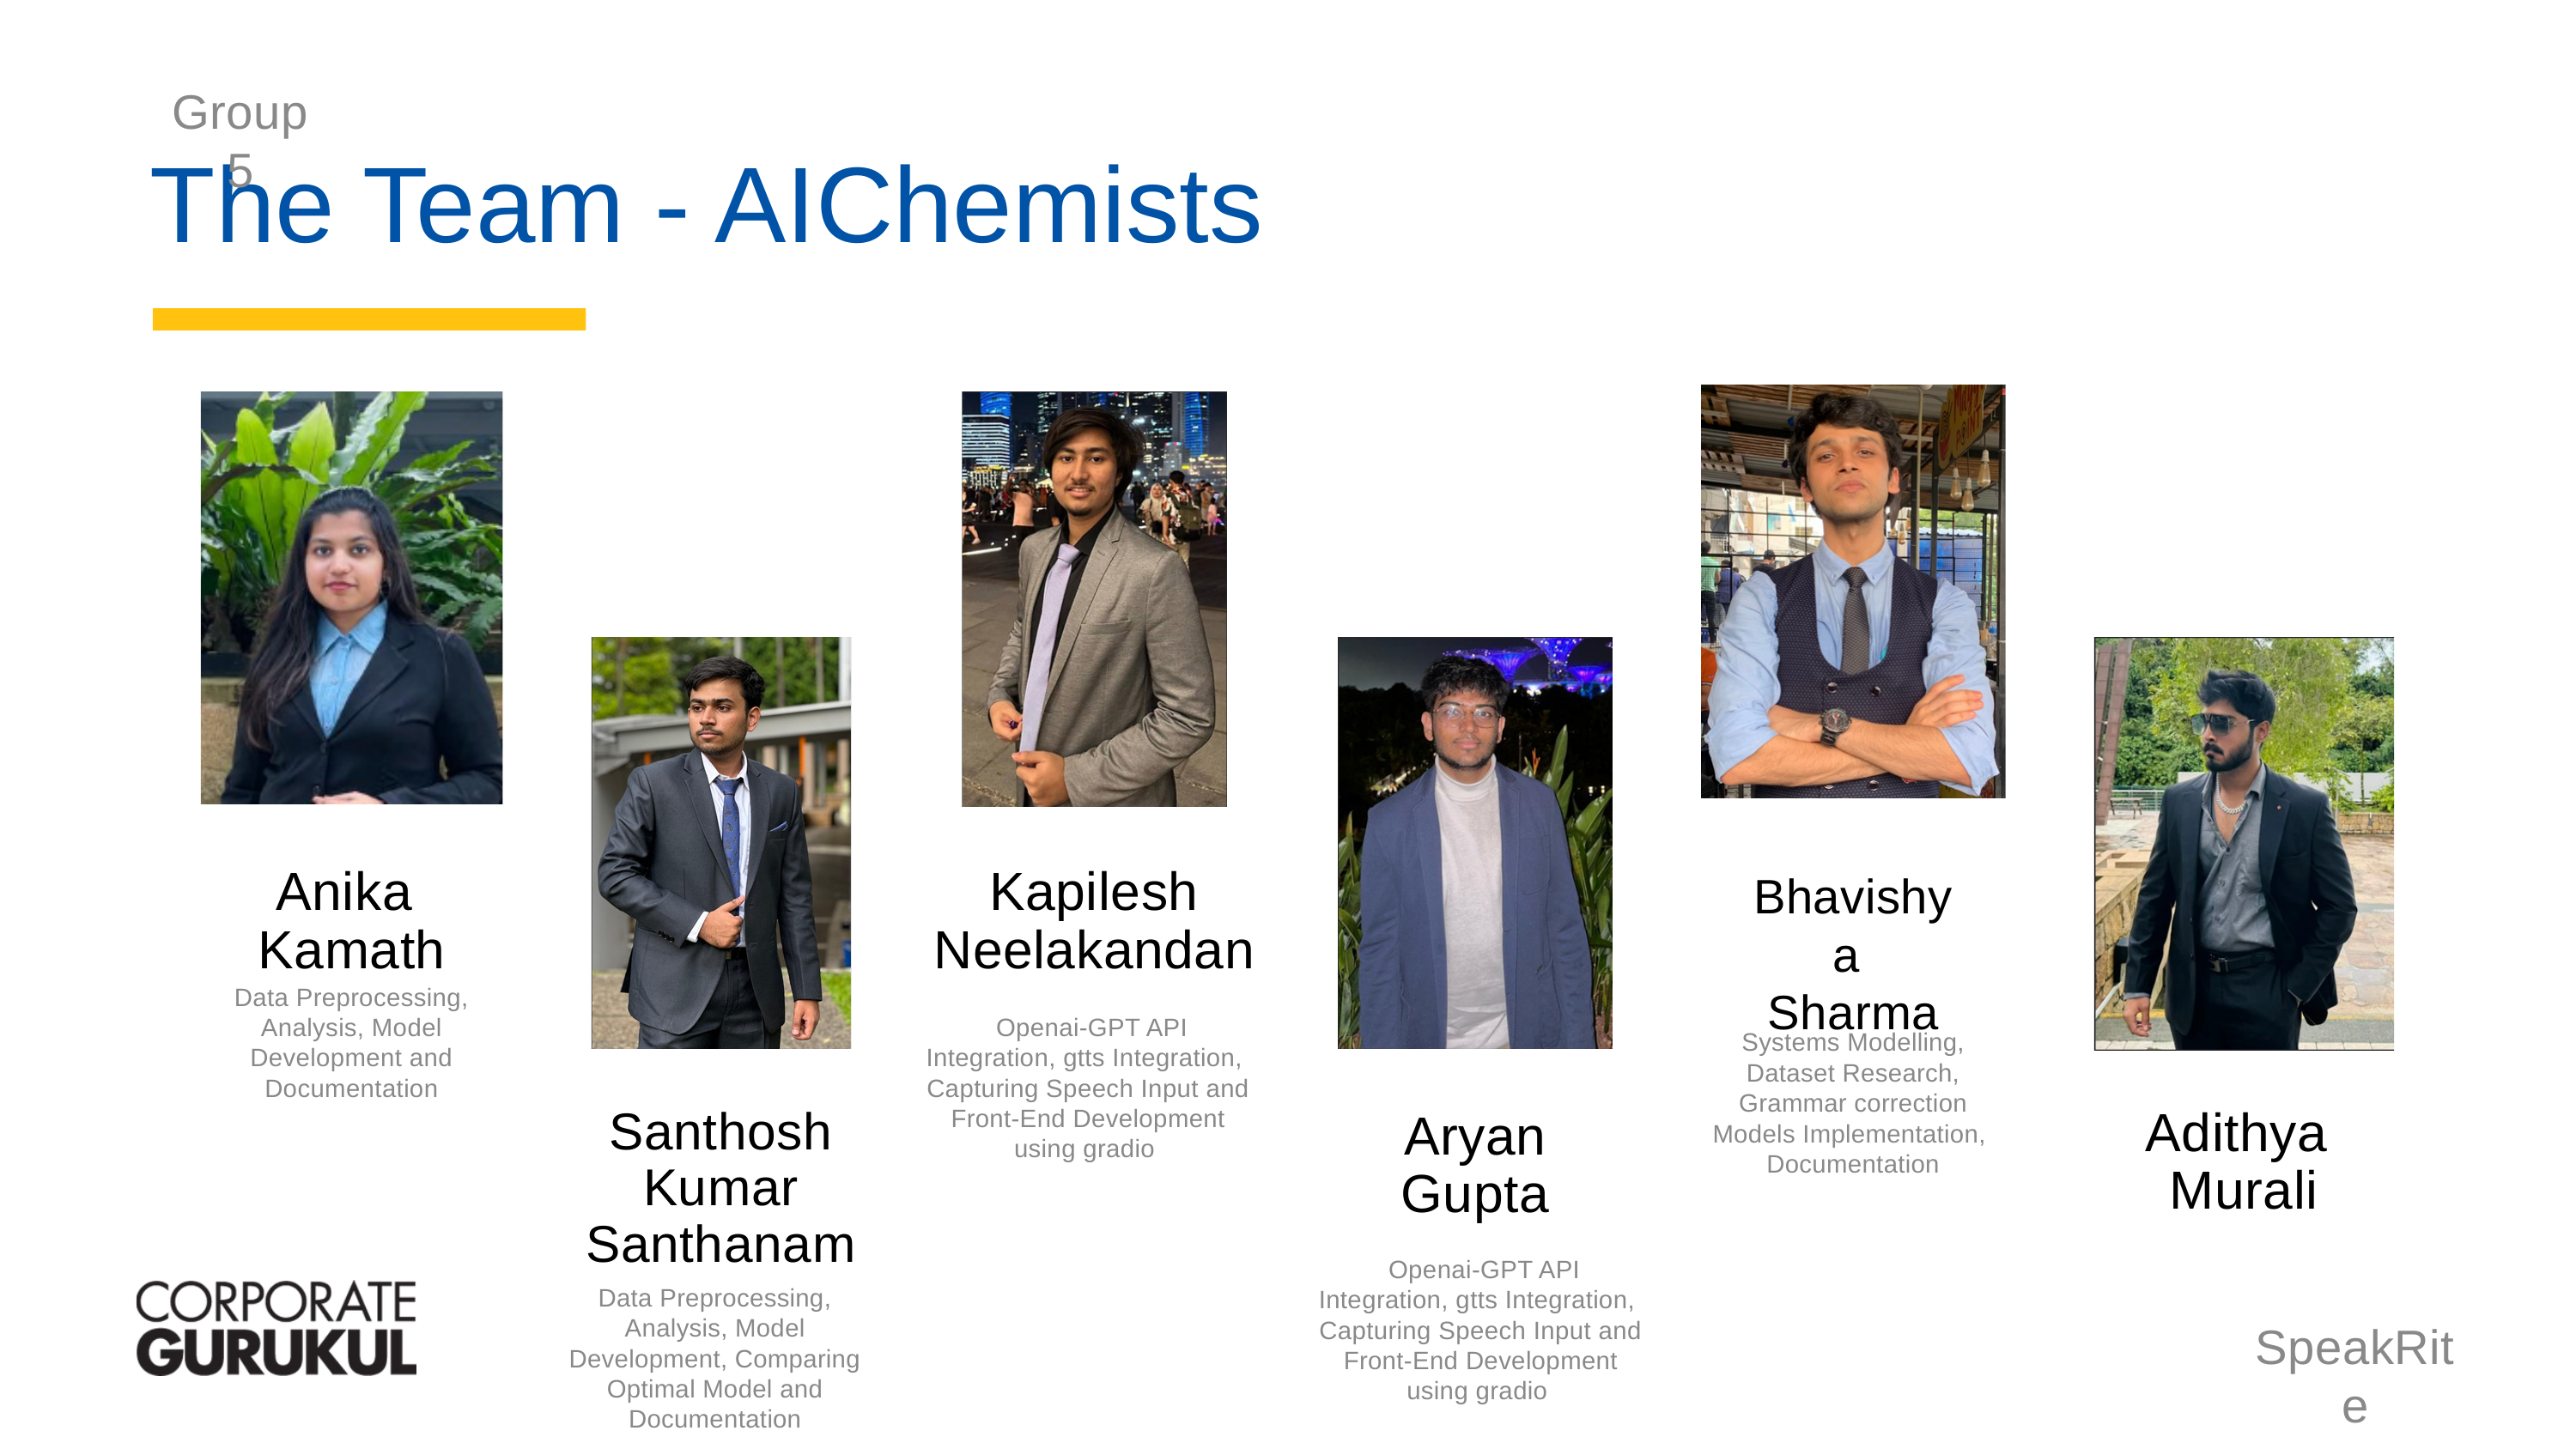

Group 5
The Team - AIChemists

Bhavishya
Sharma

Anika
Kamath

Kapilesh Neelakandan

Santhosh Kumar Santhanam

Aryan
Gupta

Adithya
Murali
Data Preprocessing, Analysis, Model Development and Documentation
 Openai-GPT API Integration, gtts Integration,  Capturing Speech Input and Front-End Development using gradio
Systems Modelling,
Dataset Research,
Grammar correction
Models Implementation,
Documentation

 Openai-GPT API Integration, gtts Integration,  Capturing Speech Input and Front-End Development using gradio

Data Preprocessing, Analysis, Model Development, Comparing Optimal Model and Documentation

SpeakRite